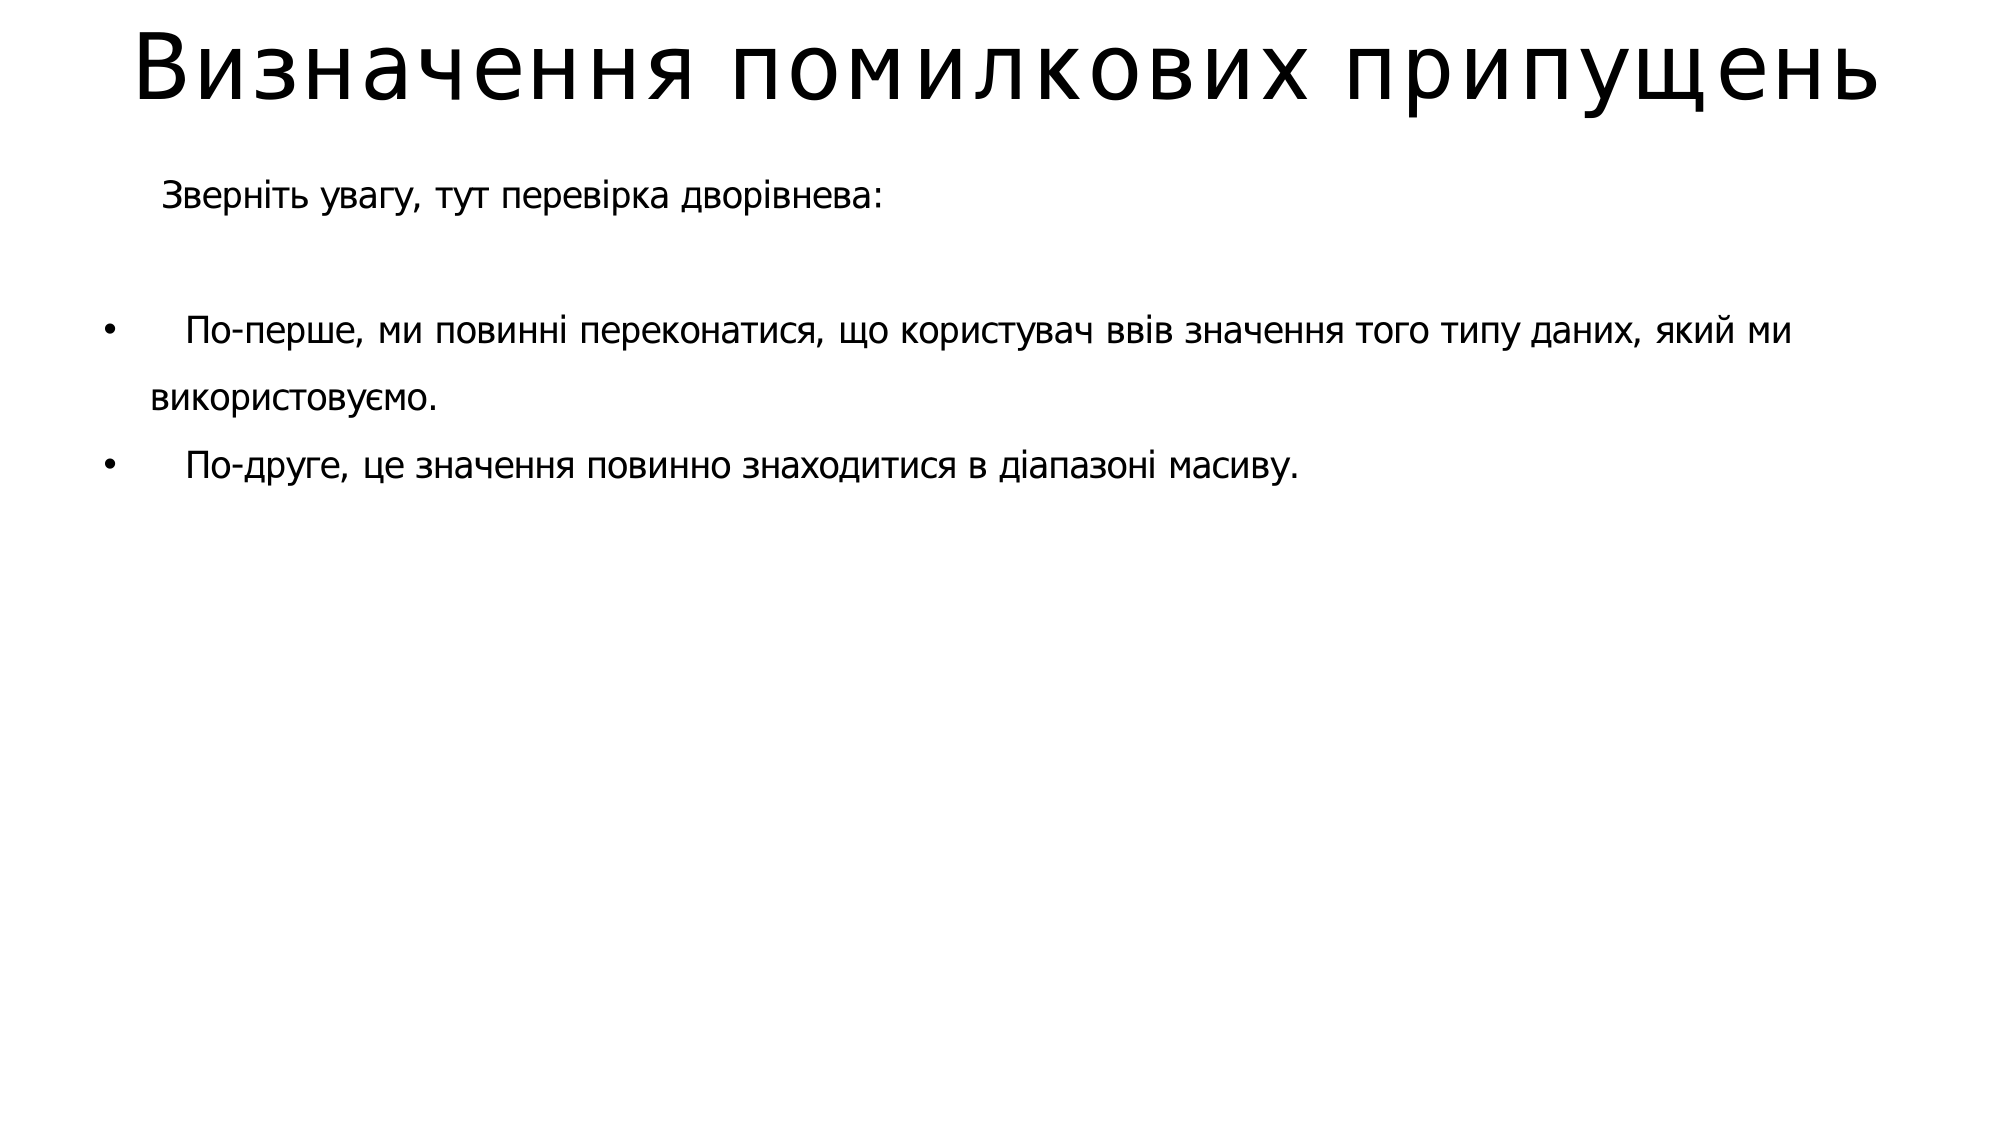

# Визначення помилкових припущень
Зверніть увагу, тут перевірка дворівнева:

   По-перше, ми повинні переконатися, що користувач ввів значення того типу даних, який ми використовуємо.
   По-друге, це значення повинно знаходитися в діапазоні масиву.